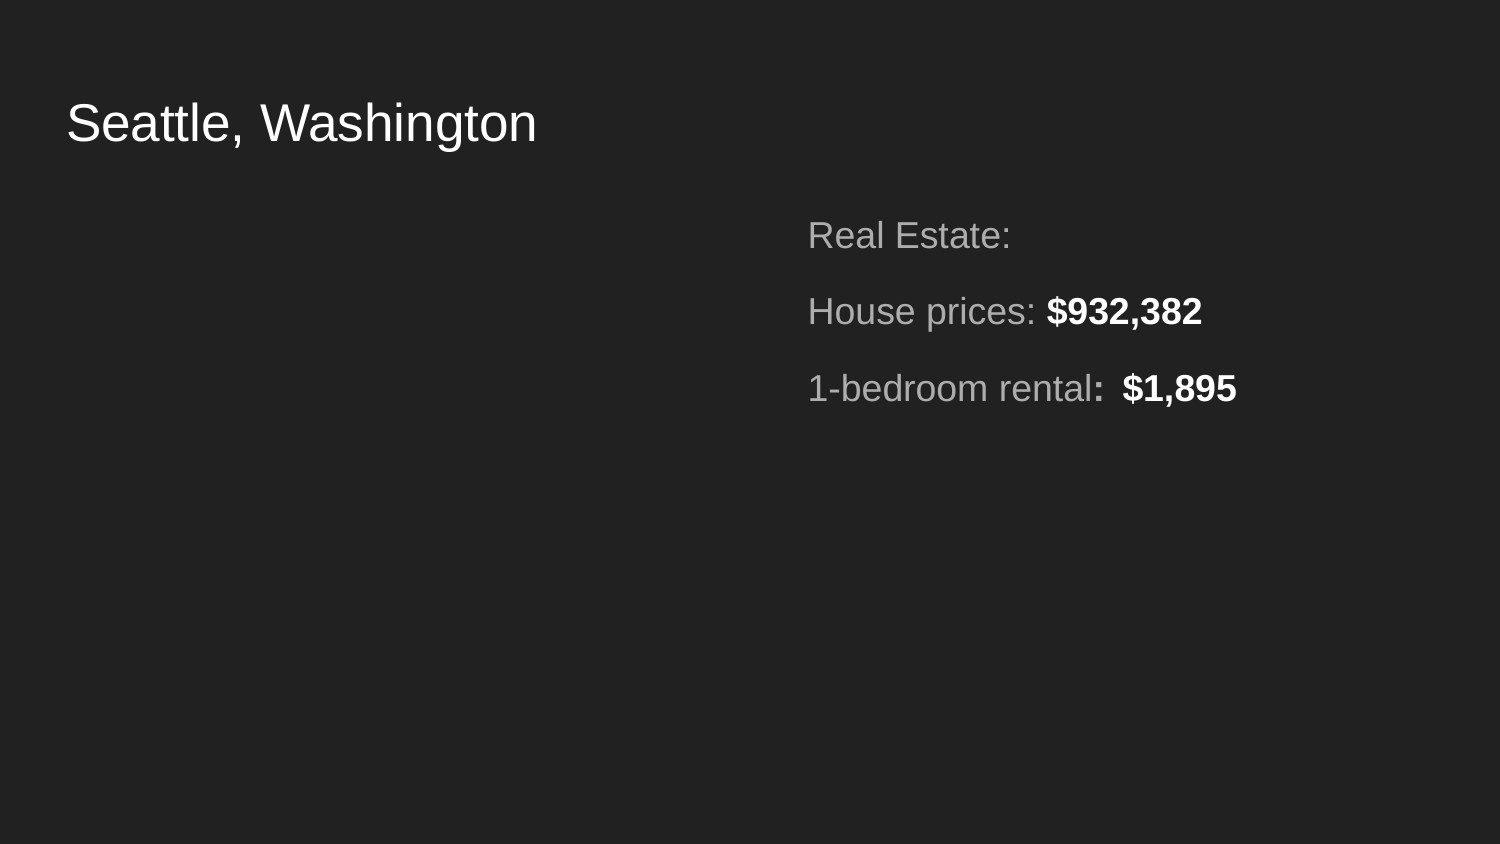

# Seattle, Washington

Real Estate:
House prices: $932,382
1-bedroom rental:  $1,895